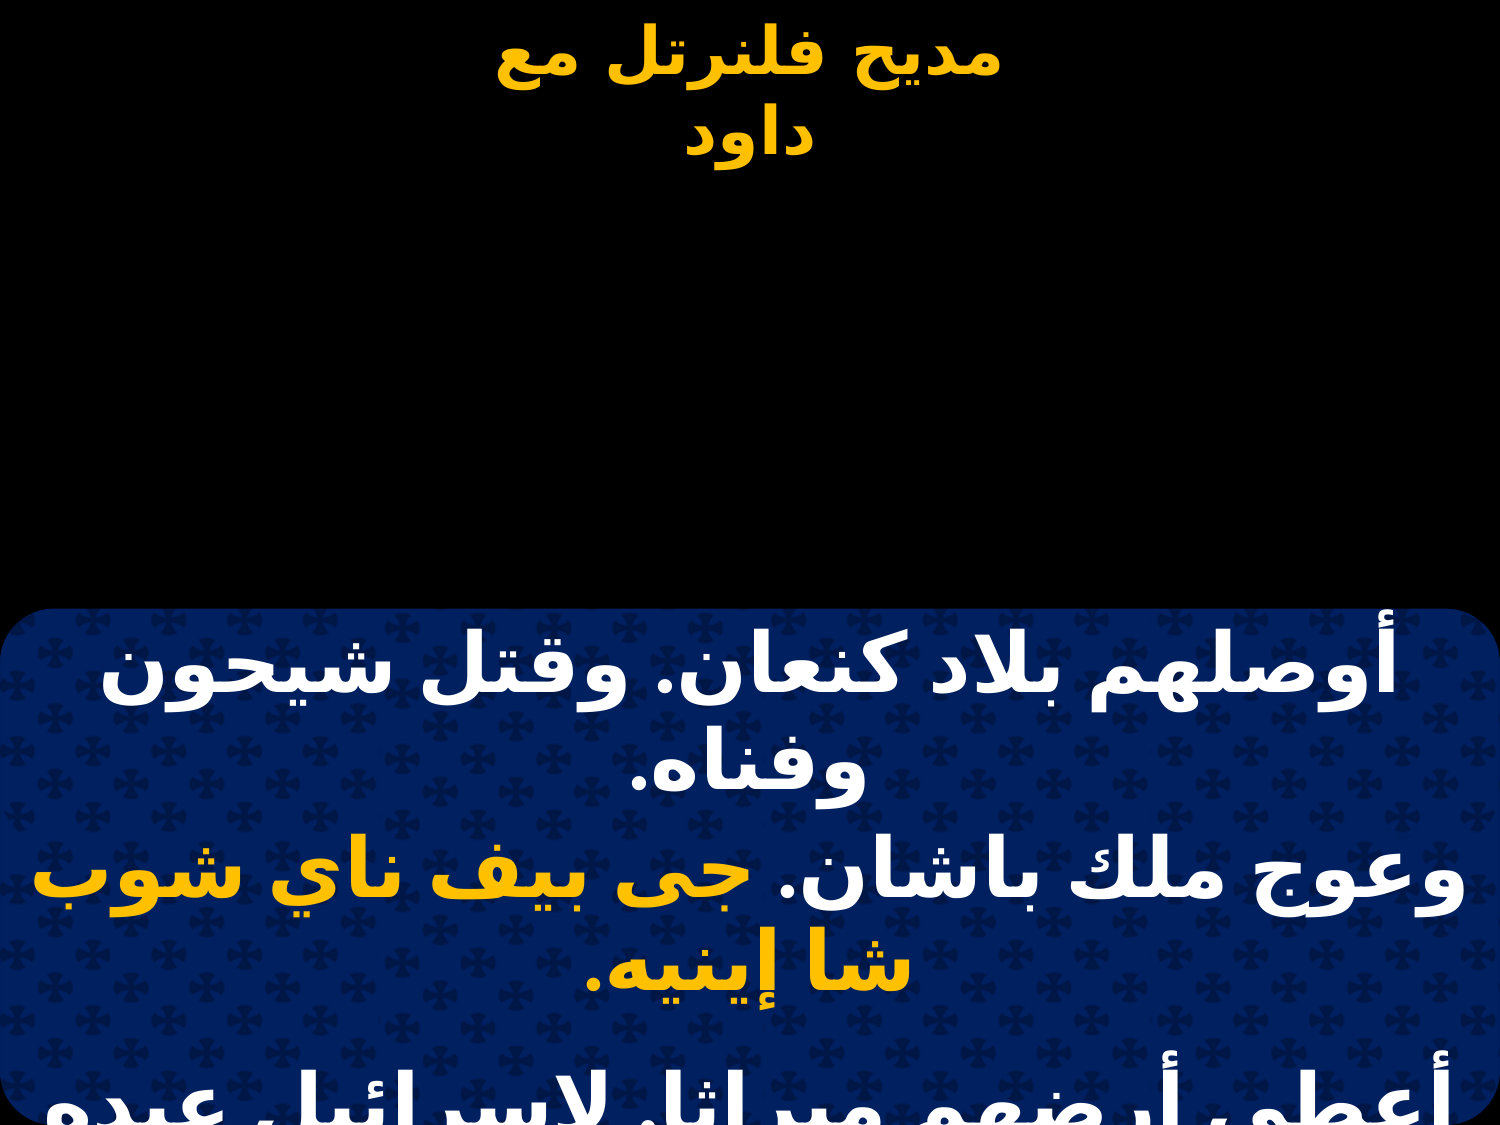

#
| أوصلهم بلاد كنعان. وقتل شيحون وفناه. |
| --- |
| وعوج ملك باشان. جى بيف ناي شوب شا إينيه. |
|  |
| أعطي أرضهم ميراثا. لإسرائيل عبده وفتاه. |
| وذكرنا في مذلتنا. جى بيف ناي شوب شا إينيه. |